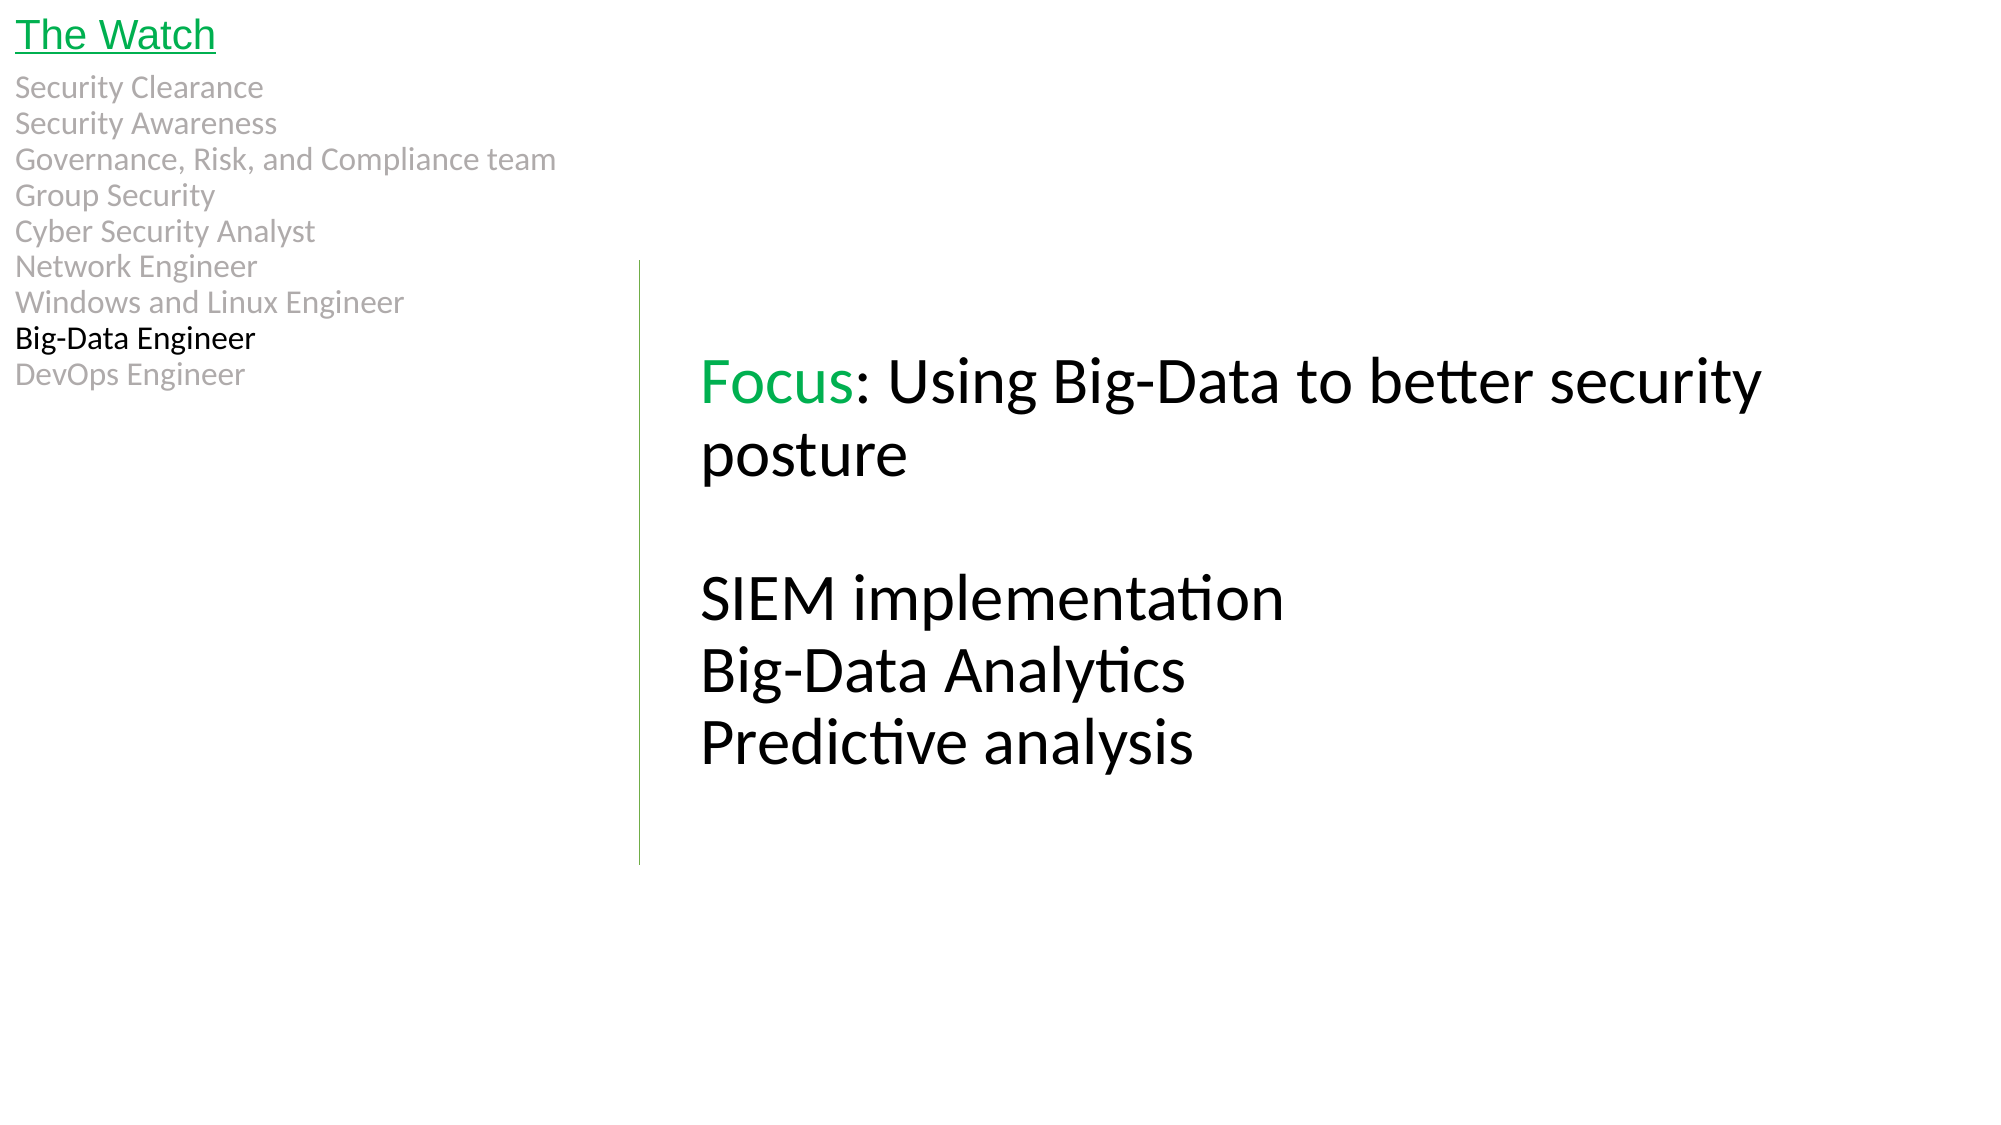

# Focus: Using Big-Data to better security posture SIEM implementation Big-Data Analytics Predictive analysis
The Watch
Security Clearance
Security Awareness
Governance, Risk, and Compliance team
Group Security
Cyber Security Analyst
Network Engineer
Windows and Linux Engineer
Big-Data Engineer
DevOps Engineer